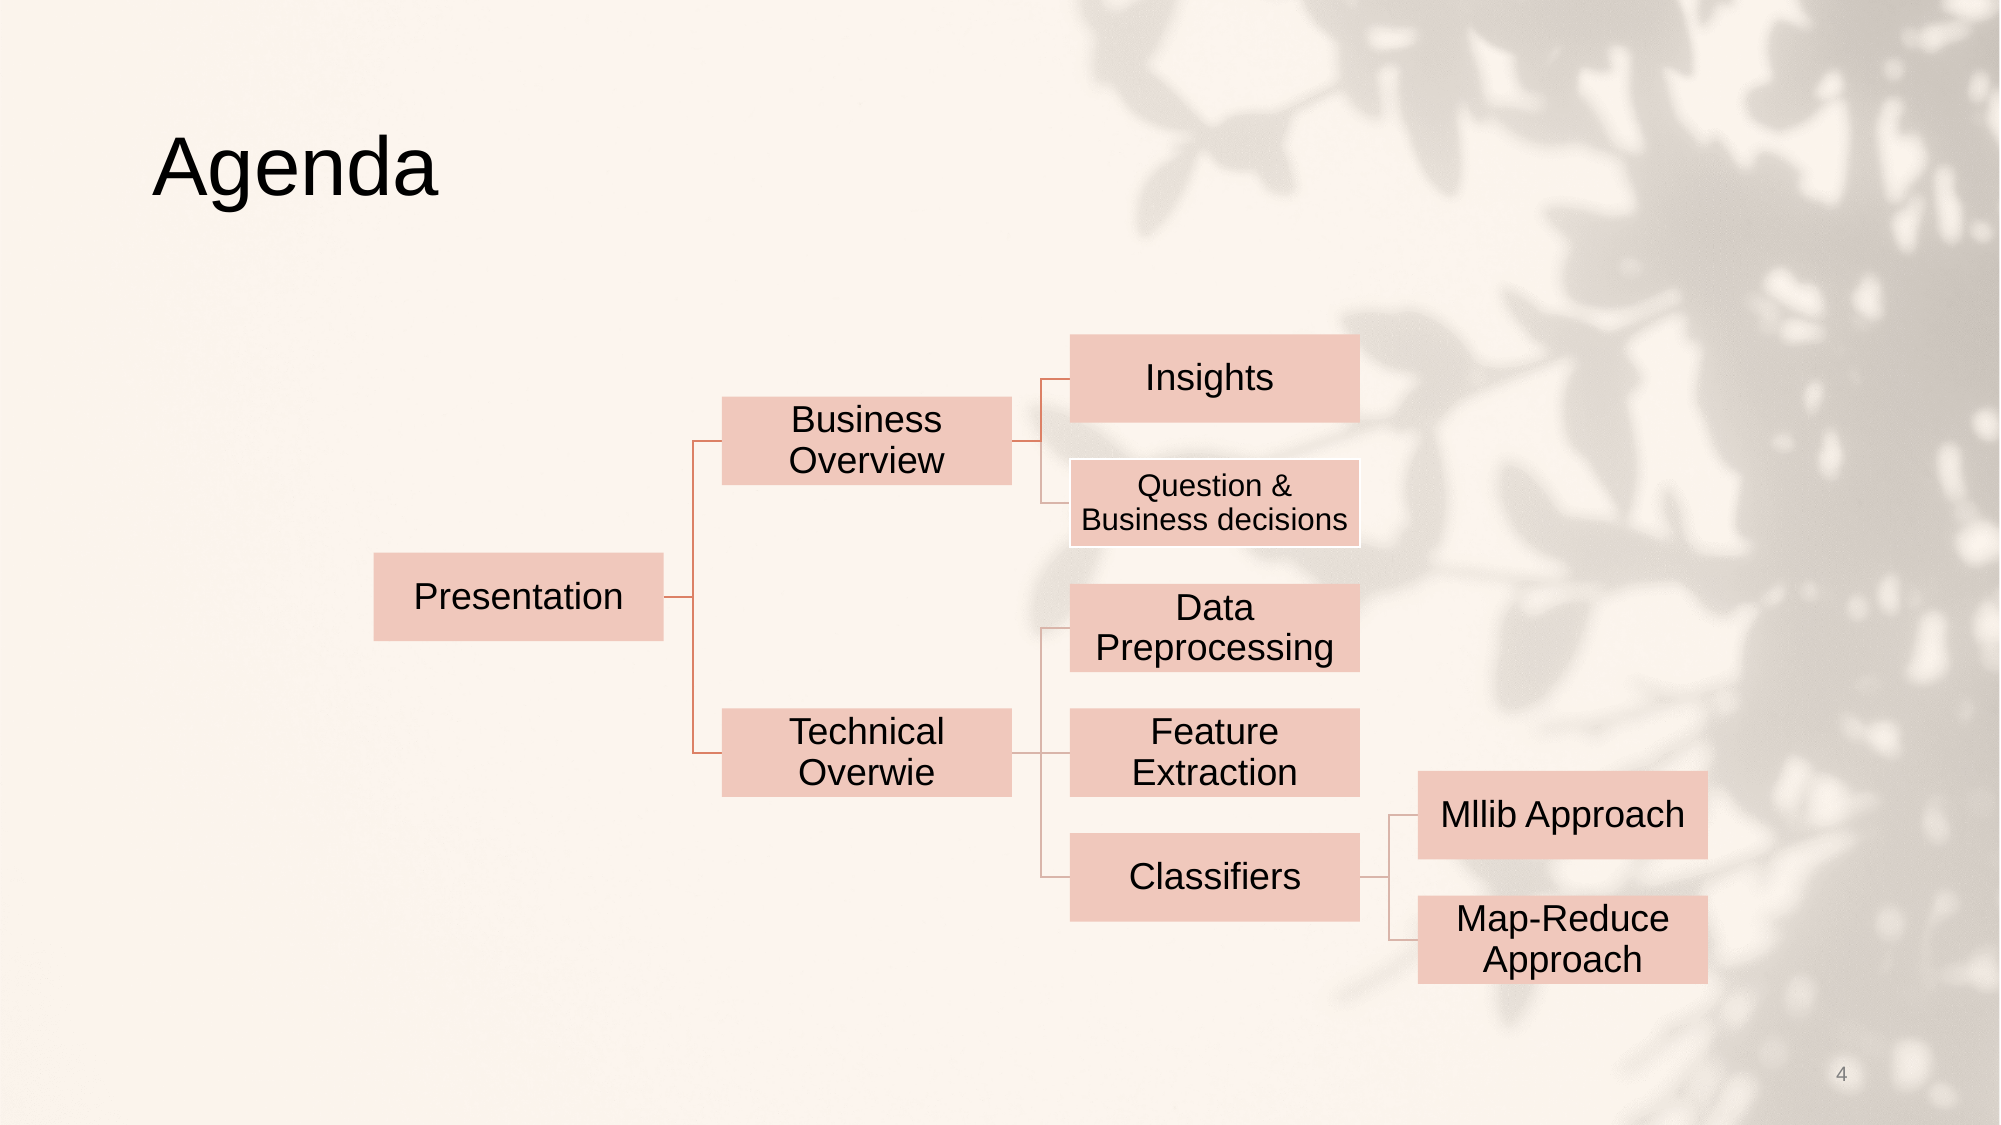

# Agenda
Presentation
Business Overview
Insights
Question & Business decisions
Technical Overwie
Data Preprocessing
Feature Extraction
Classifiers
Mllib Approach
Map-Reduce Approach
4